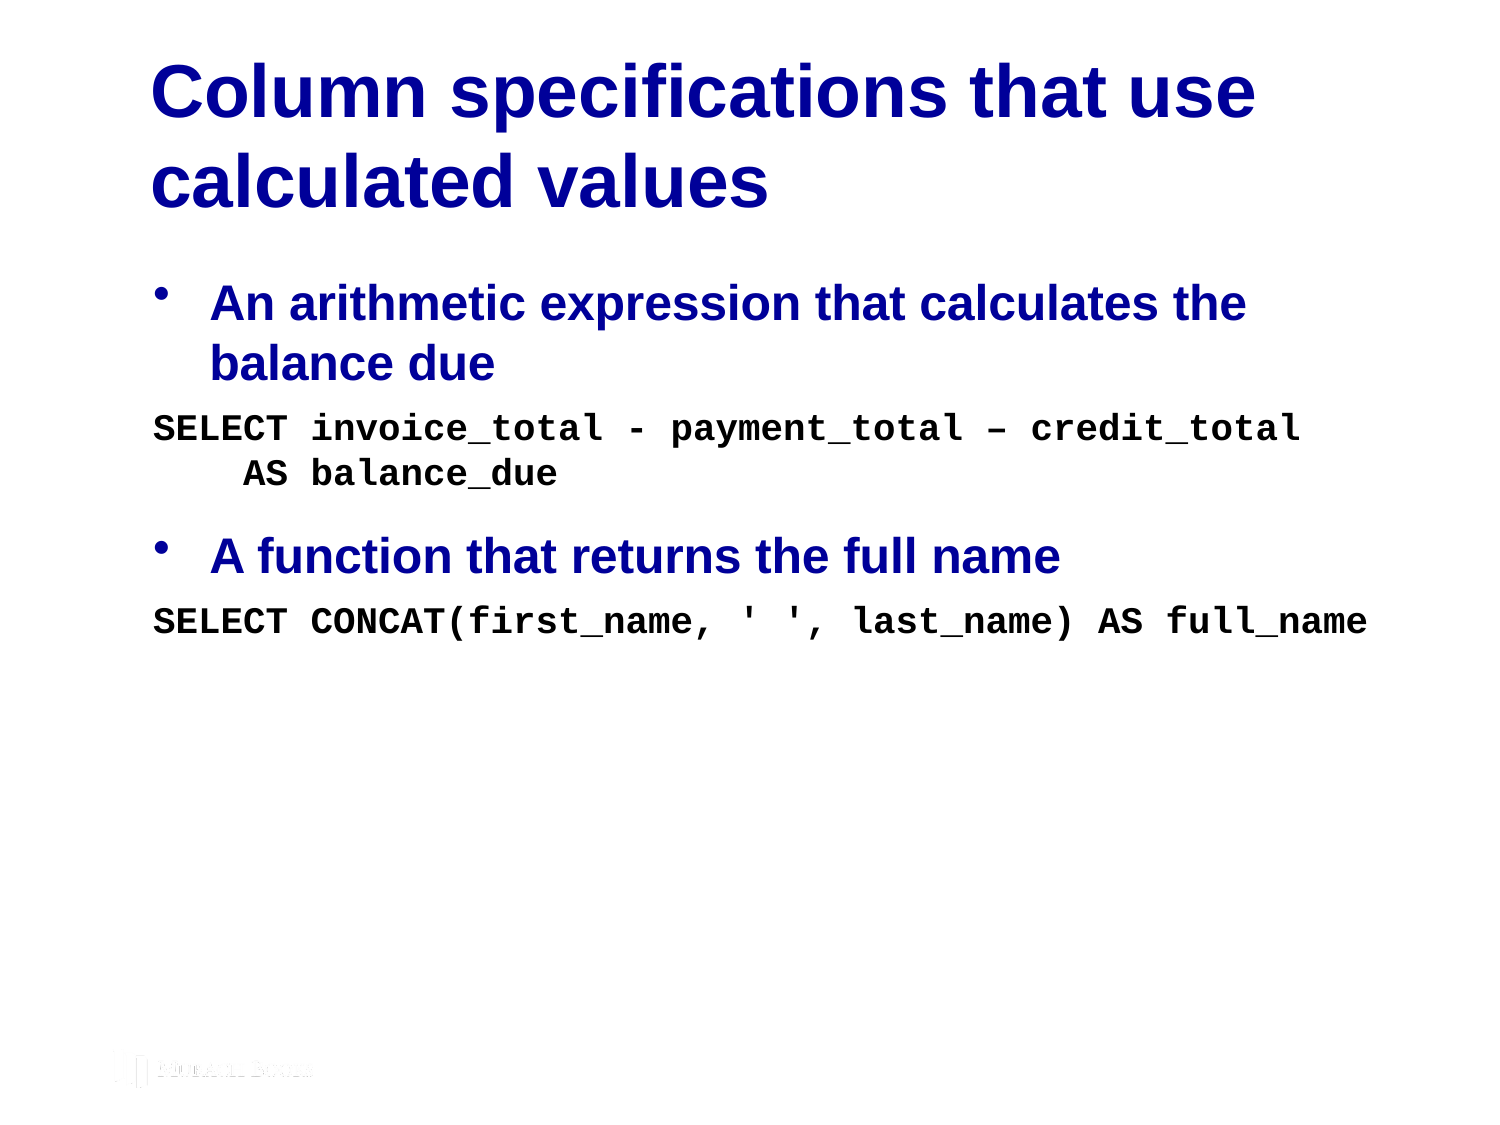

# Column specifications that use calculated values
An arithmetic expression that calculates the balance due
SELECT invoice_total - payment_total – credit_total
    AS balance_due
A function that returns the full name
SELECT CONCAT(first_name, ' ', last_name) AS full_name

© 2019, Mike Murach & Associates, Inc.
Murach’s MySQL 3rd Edition

C3, Slide 96